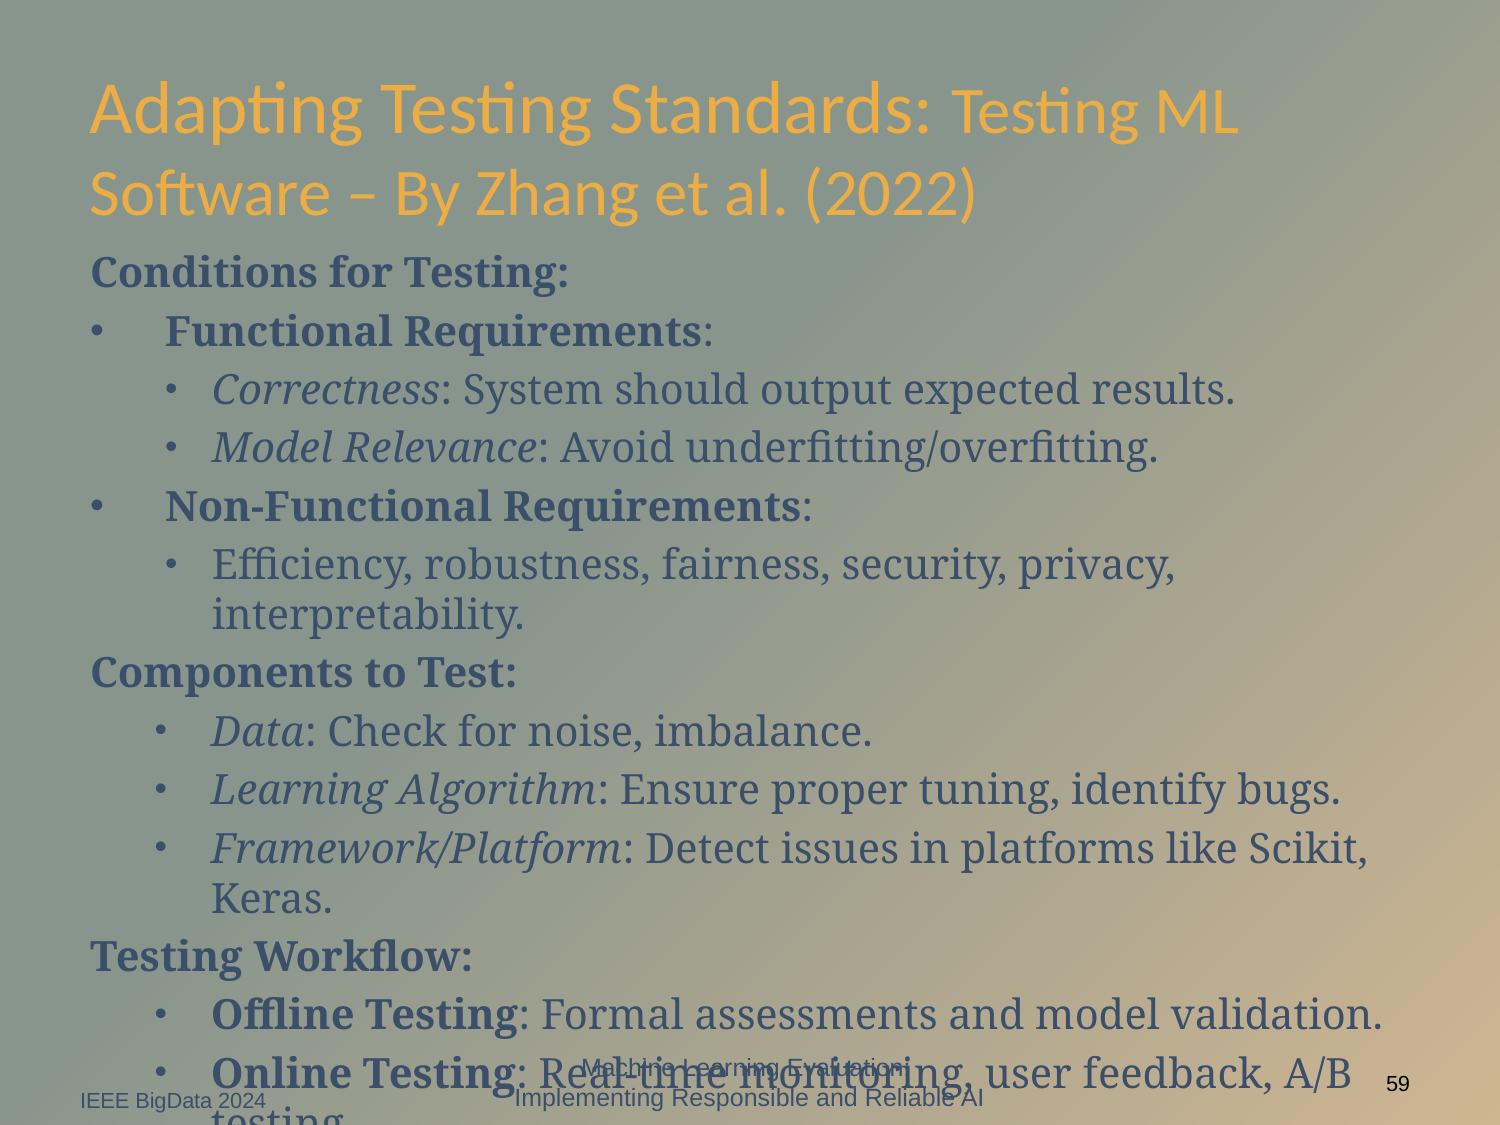

# Adapting Testing Standards: Testing ML Software – By Zhang et al. (2022)
Conditions for Testing:
Functional Requirements:
Correctness: System should output expected results.
Model Relevance: Avoid underfitting/overfitting.
Non-Functional Requirements:
Efficiency, robustness, fairness, security, privacy, interpretability.
Components to Test:
Data: Check for noise, imbalance.
Learning Algorithm: Ensure proper tuning, identify bugs.
Framework/Platform: Detect issues in platforms like Scikit, Keras.
Testing Workflow:
Offline Testing: Formal assessments and model validation.
Online Testing: Real-time monitoring, user feedback, A/B testing.

Machine Learning Evaluation:
Implementing Responsible and Reliable AI
IEEE BigData 2024
59